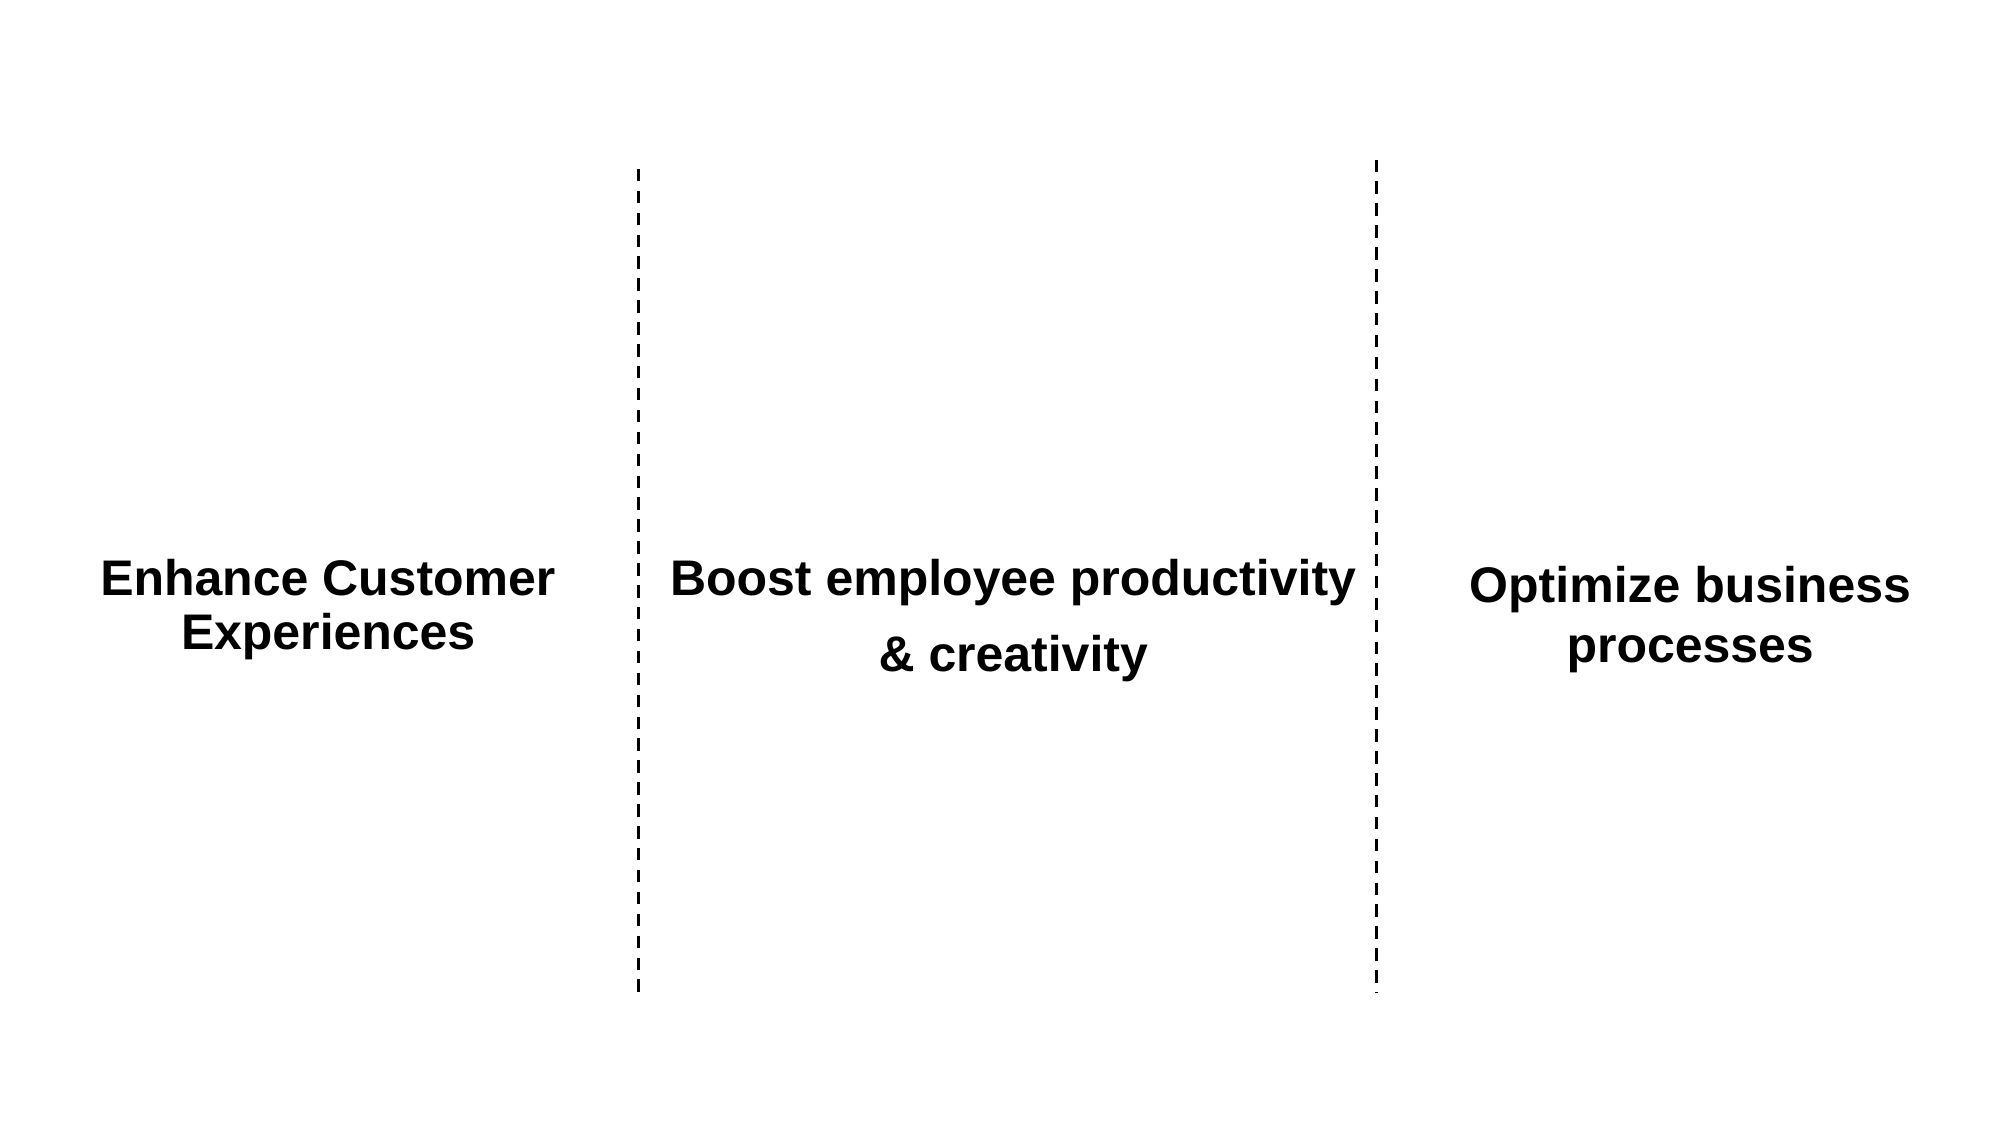

Enhance Customer Experiences
Boost employee productivity
& creativity
Optimize business processes